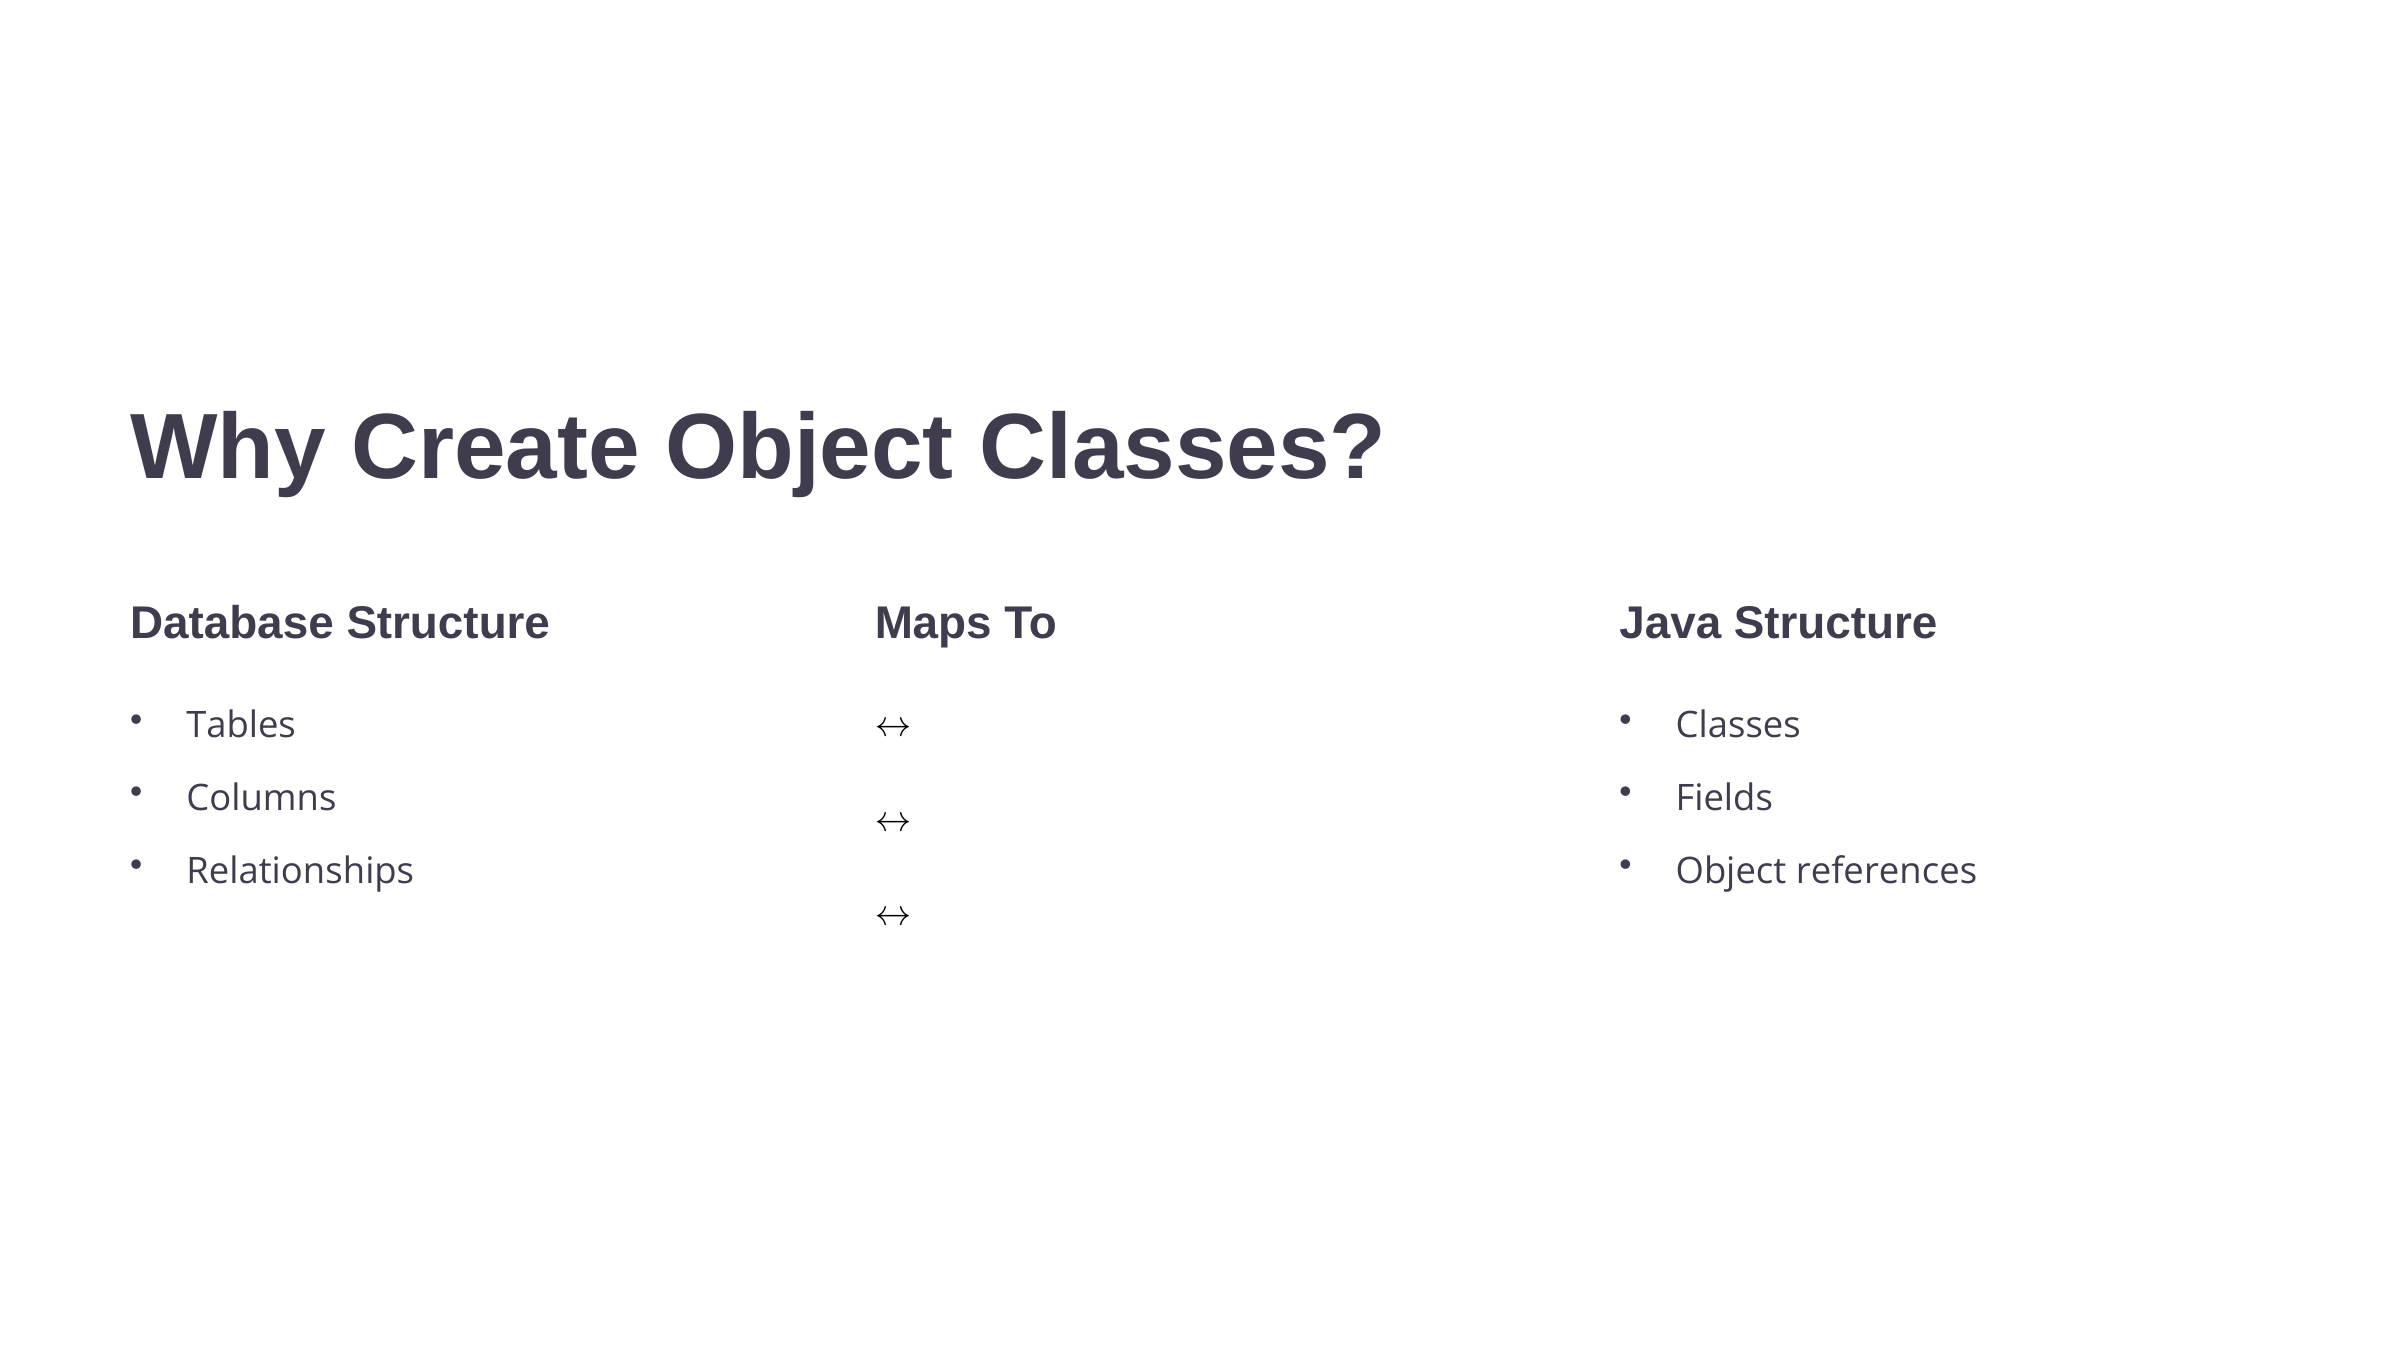

Why Create Object Classes?
Database Structure
Maps To
Java Structure
Tables
↔
Classes
Columns
Fields
↔
Relationships
Object references
↔